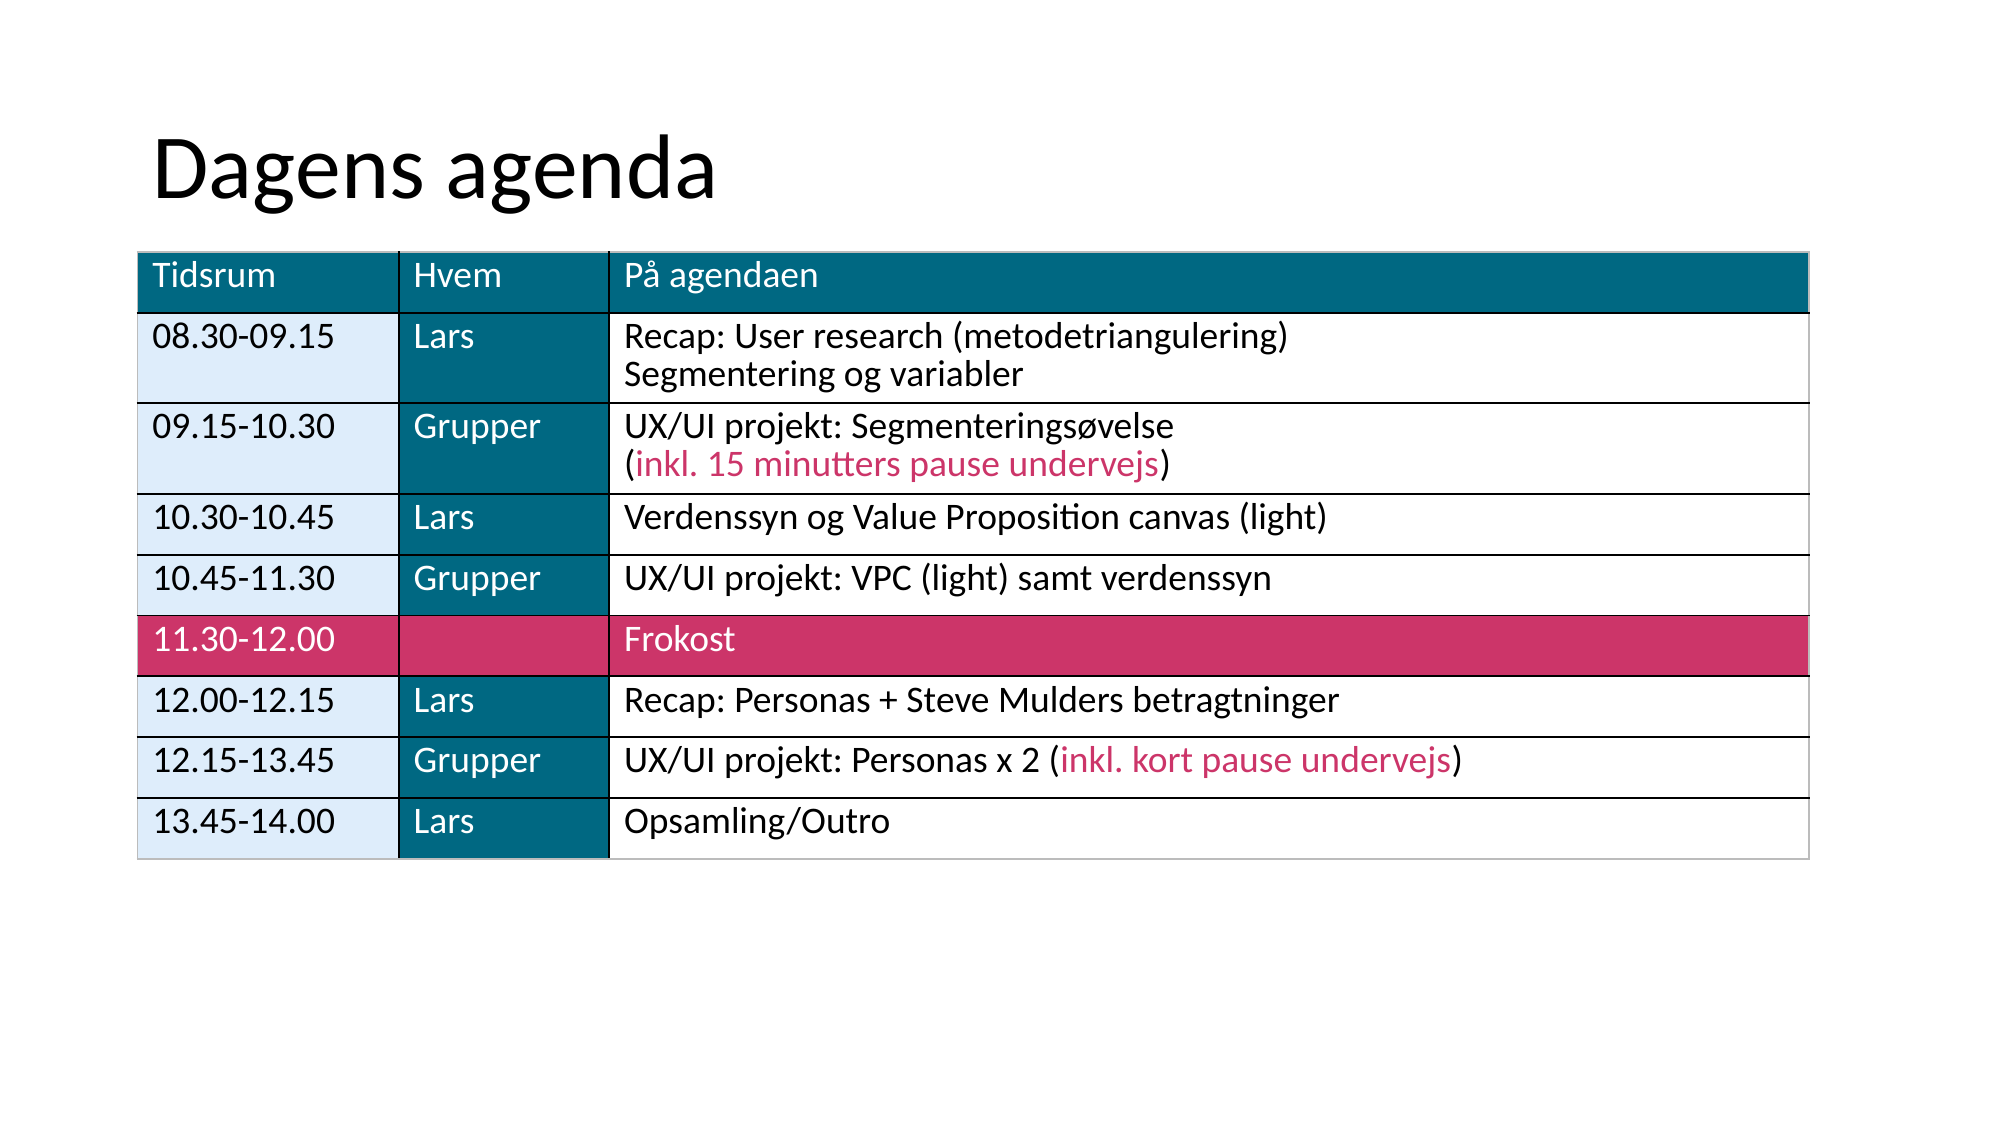

# Dagens agenda
| Tidsrum | Hvem | På agendaen |
| --- | --- | --- |
| 08.30-09.15 | Lars | Recap: User research (metodetriangulering) Segmentering og variabler |
| 09.15-10.30 | Grupper | UX/UI projekt: Segmenteringsøvelse (inkl. 15 minutters pause undervejs) |
| 10.30-10.45 | Lars | Verdenssyn og Value Proposition canvas (light) |
| 10.45-11.30 | Grupper | UX/UI projekt: VPC (light) samt verdenssyn |
| 11.30-12.00 |  | Frokost |
| 12.00-12.15 | Lars | Recap: Personas + Steve Mulders betragtninger |
| 12.15-13.45 | Grupper | UX/UI projekt: Personas x 2 (inkl. kort pause undervejs) |
| 13.45-14.00 | Lars | Opsamling/Outro |